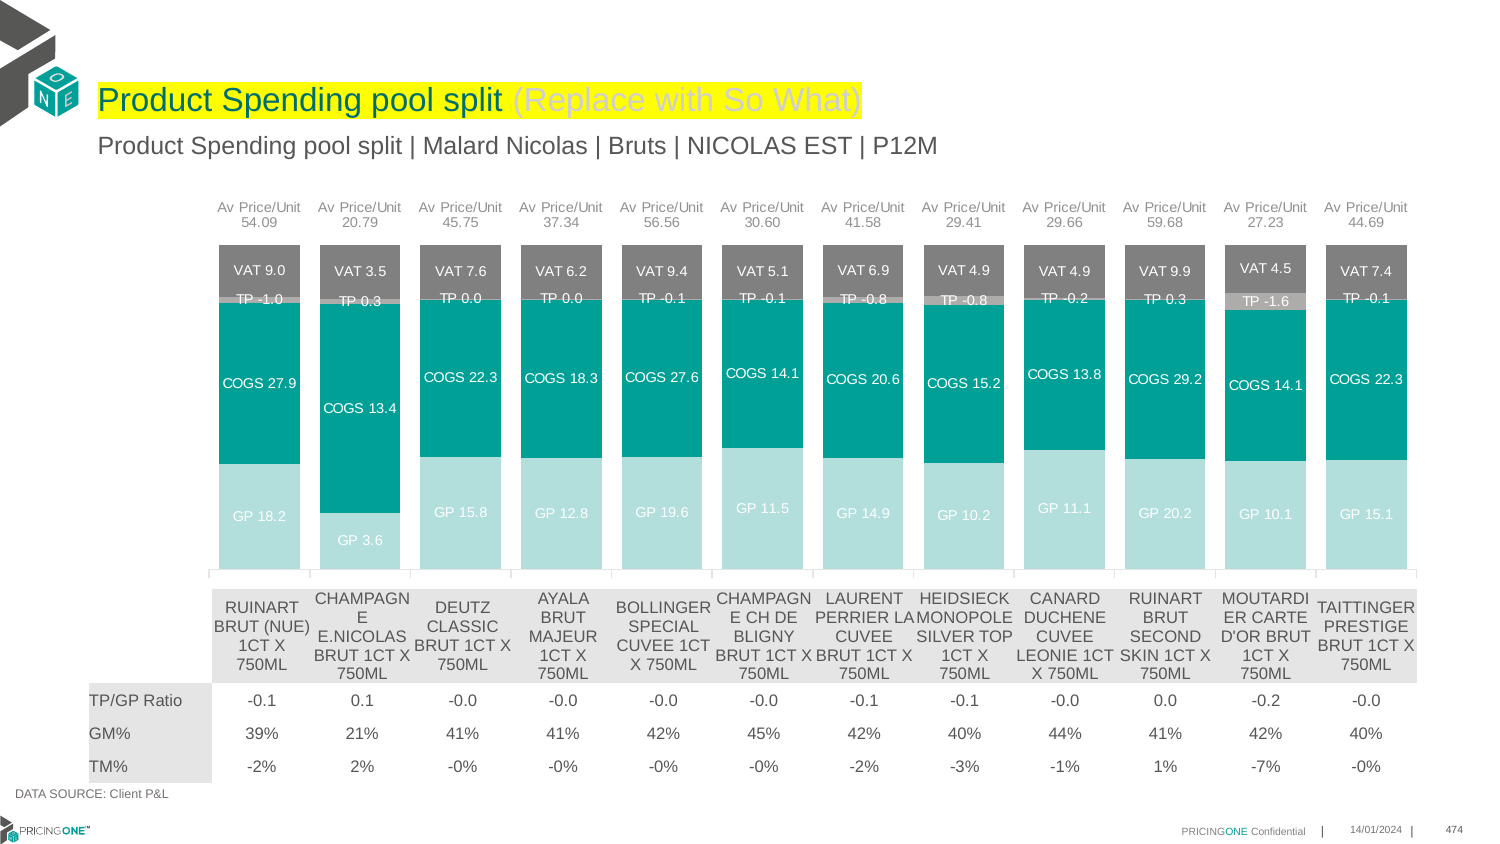

# Product Spending pool split (Replace with So What)
Product Spending pool split | Malard Nicolas | Bruts | NICOLAS EST | P12M

### Chart

| Category | GP | COGS | TP | VAT |
|---|---|---|---|---|
| Av Price/Unit 54.09 | 18.17349279731993 | 27.89703433835846 | -0.9961731993299665 | 9.01486599664991 |
| Av Price/Unit 20.79 | 3.6024420990566037 | 13.406308490566039 | 0.31894857180293457 | 3.4655398322851134 |
| Av Price/Unit 45.75 | 15.818157495741055 | 22.315924020442928 | -0.008695684270307424 | 7.625070982396368 |
| Av Price/Unit 37.34 | 12.780187398005438 | 18.345461196736174 | -0.009752553641583006 | 6.223179208220004 |
| Av Price/Unit 56.56 | 19.607055254237288 | 27.636342711864405 | -0.10783491525424438 | 9.427118644067797 |
| Av Price/Unit 30.60 | 11.45042534562212 | 14.104213364055301 | -0.05156651305683724 | 5.100614439324114 |
| Av Price/Unit 41.58 | 14.899060617760618 | 20.577680952380955 | -0.8242319176319199 | 6.93050193050193 |
| Av Price/Unit 29.41 | 10.160912136929463 | 15.196597821576766 | -0.8493840940525565 | 4.90162517289073 |
| Av Price/Unit 29.66 | 11.063818855218855 | 13.810134343434344 | -0.16014848484848443 | 4.9427609427609385 |
| Av Price/Unit 59.68 | 20.22902350230415 | 29.233625345622116 | 0.2704540706605201 | 9.946620583717355 |
| Av Price/Unit 27.23 | 10.115975709001233 | 14.130702836004934 | -1.5514463214138914 | 4.539046444718451 |
| Av Price/Unit 44.69 | 15.08060792079208 | 22.27823564356436 | -0.11791947194718944 | 7.448184818481846 |
|  | RUINART BRUT (NUE) 1CT X 750ML | CHAMPAGNE E.NICOLAS BRUT 1CT X 750ML | DEUTZ CLASSIC BRUT 1CT X 750ML | AYALA BRUT MAJEUR 1CT X 750ML | BOLLINGER SPECIAL CUVEE 1CT X 750ML | CHAMPAGNE CH DE BLIGNY BRUT 1CT X 750ML | LAURENT PERRIER LA CUVEE BRUT 1CT X 750ML | HEIDSIECK MONOPOLE SILVER TOP 1CT X 750ML | CANARD DUCHENE CUVEE LEONIE 1CT X 750ML | RUINART BRUT SECOND SKIN 1CT X 750ML | MOUTARDIER CARTE D'OR BRUT 1CT X 750ML | TAITTINGER PRESTIGE BRUT 1CT X 750ML |
| --- | --- | --- | --- | --- | --- | --- | --- | --- | --- | --- | --- | --- |
| TP/GP Ratio | -0.1 | 0.1 | -0.0 | -0.0 | -0.0 | -0.0 | -0.1 | -0.1 | -0.0 | 0.0 | -0.2 | -0.0 |
| GM% | 39% | 21% | 41% | 41% | 42% | 45% | 42% | 40% | 44% | 41% | 42% | 40% |
| TM% | -2% | 2% | -0% | -0% | -0% | -0% | -2% | -3% | -1% | 1% | -7% | -0% |
DATA SOURCE: Client P&L

14/01/2024
474